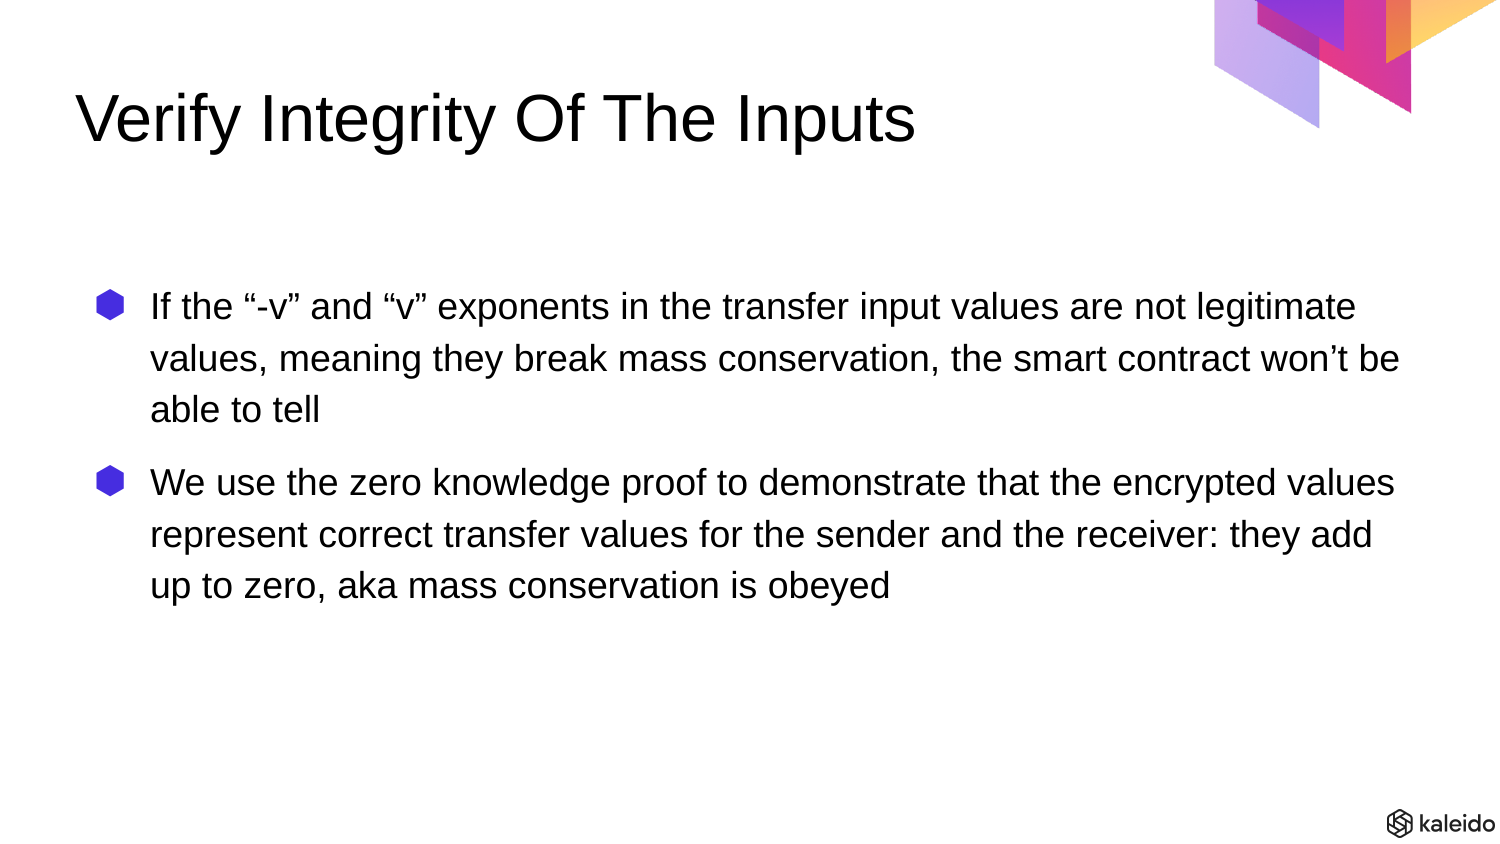

Verify Integrity Of The Inputs
If the “-v” and “v” exponents in the transfer input values are not legitimate values, meaning they break mass conservation, the smart contract won’t be able to tell
We use the zero knowledge proof to demonstrate that the encrypted values represent correct transfer values for the sender and the receiver: they add up to zero, aka mass conservation is obeyed